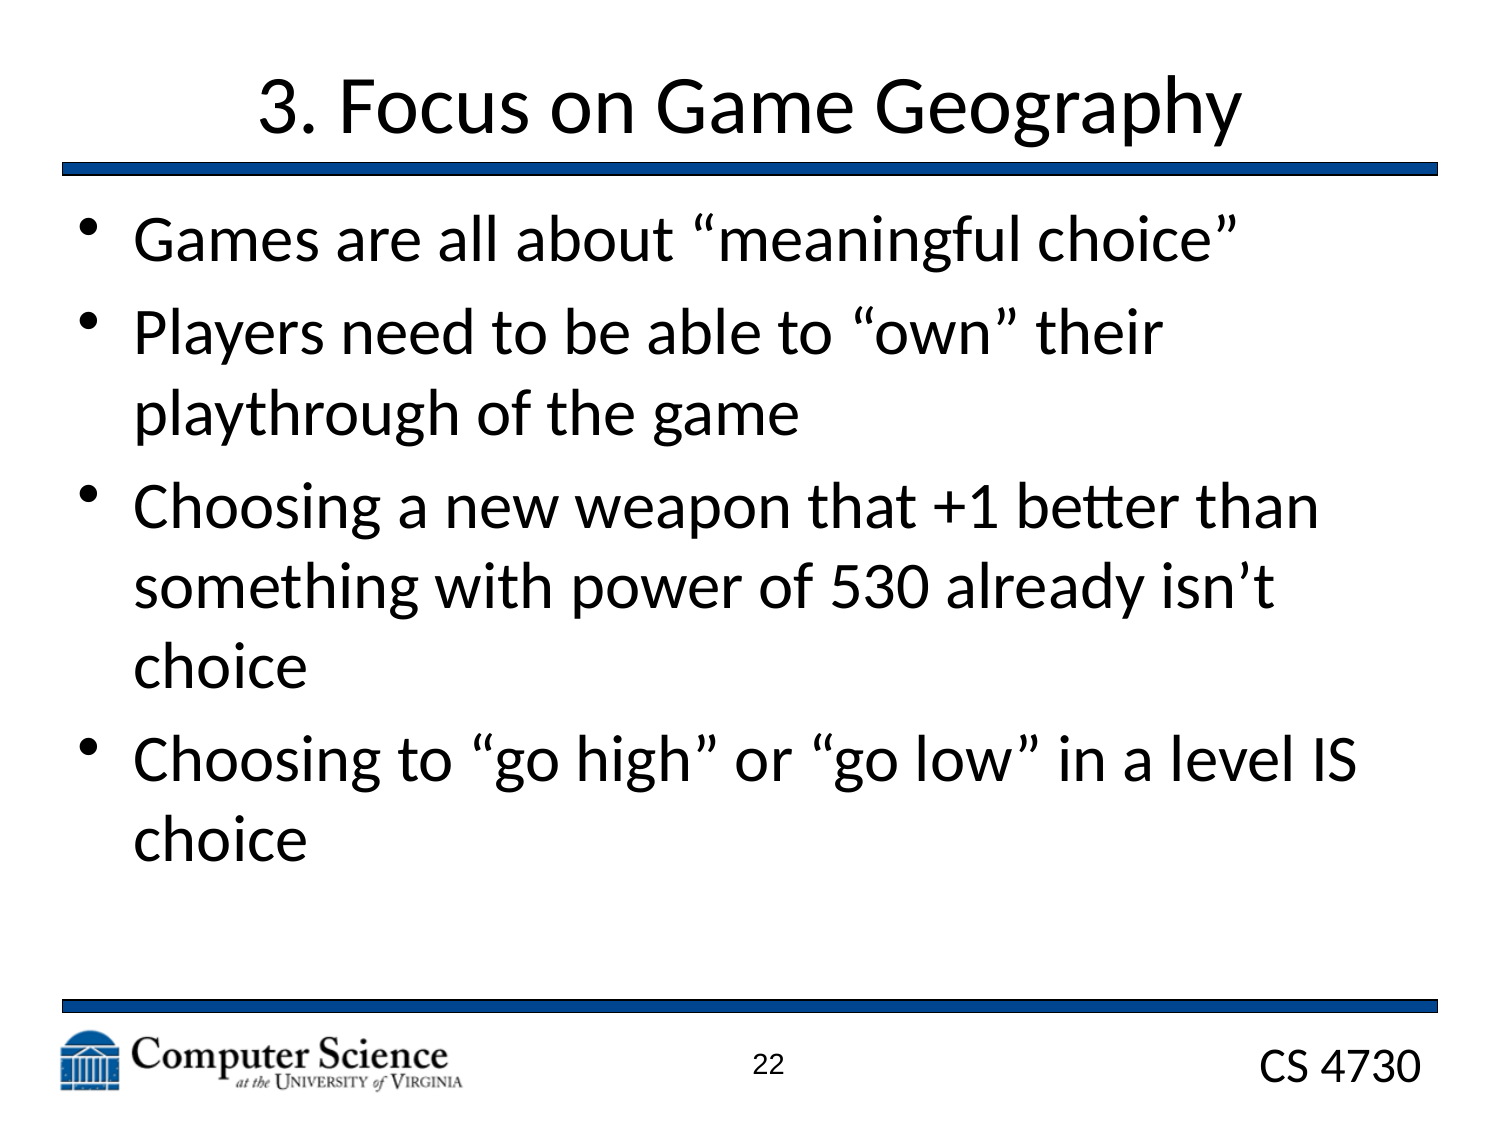

# 3. Focus on Game Geography
Games are all about “meaningful choice”
Players need to be able to “own” their playthrough of the game
Choosing a new weapon that +1 better than something with power of 530 already isn’t choice
Choosing to “go high” or “go low” in a level IS choice
22